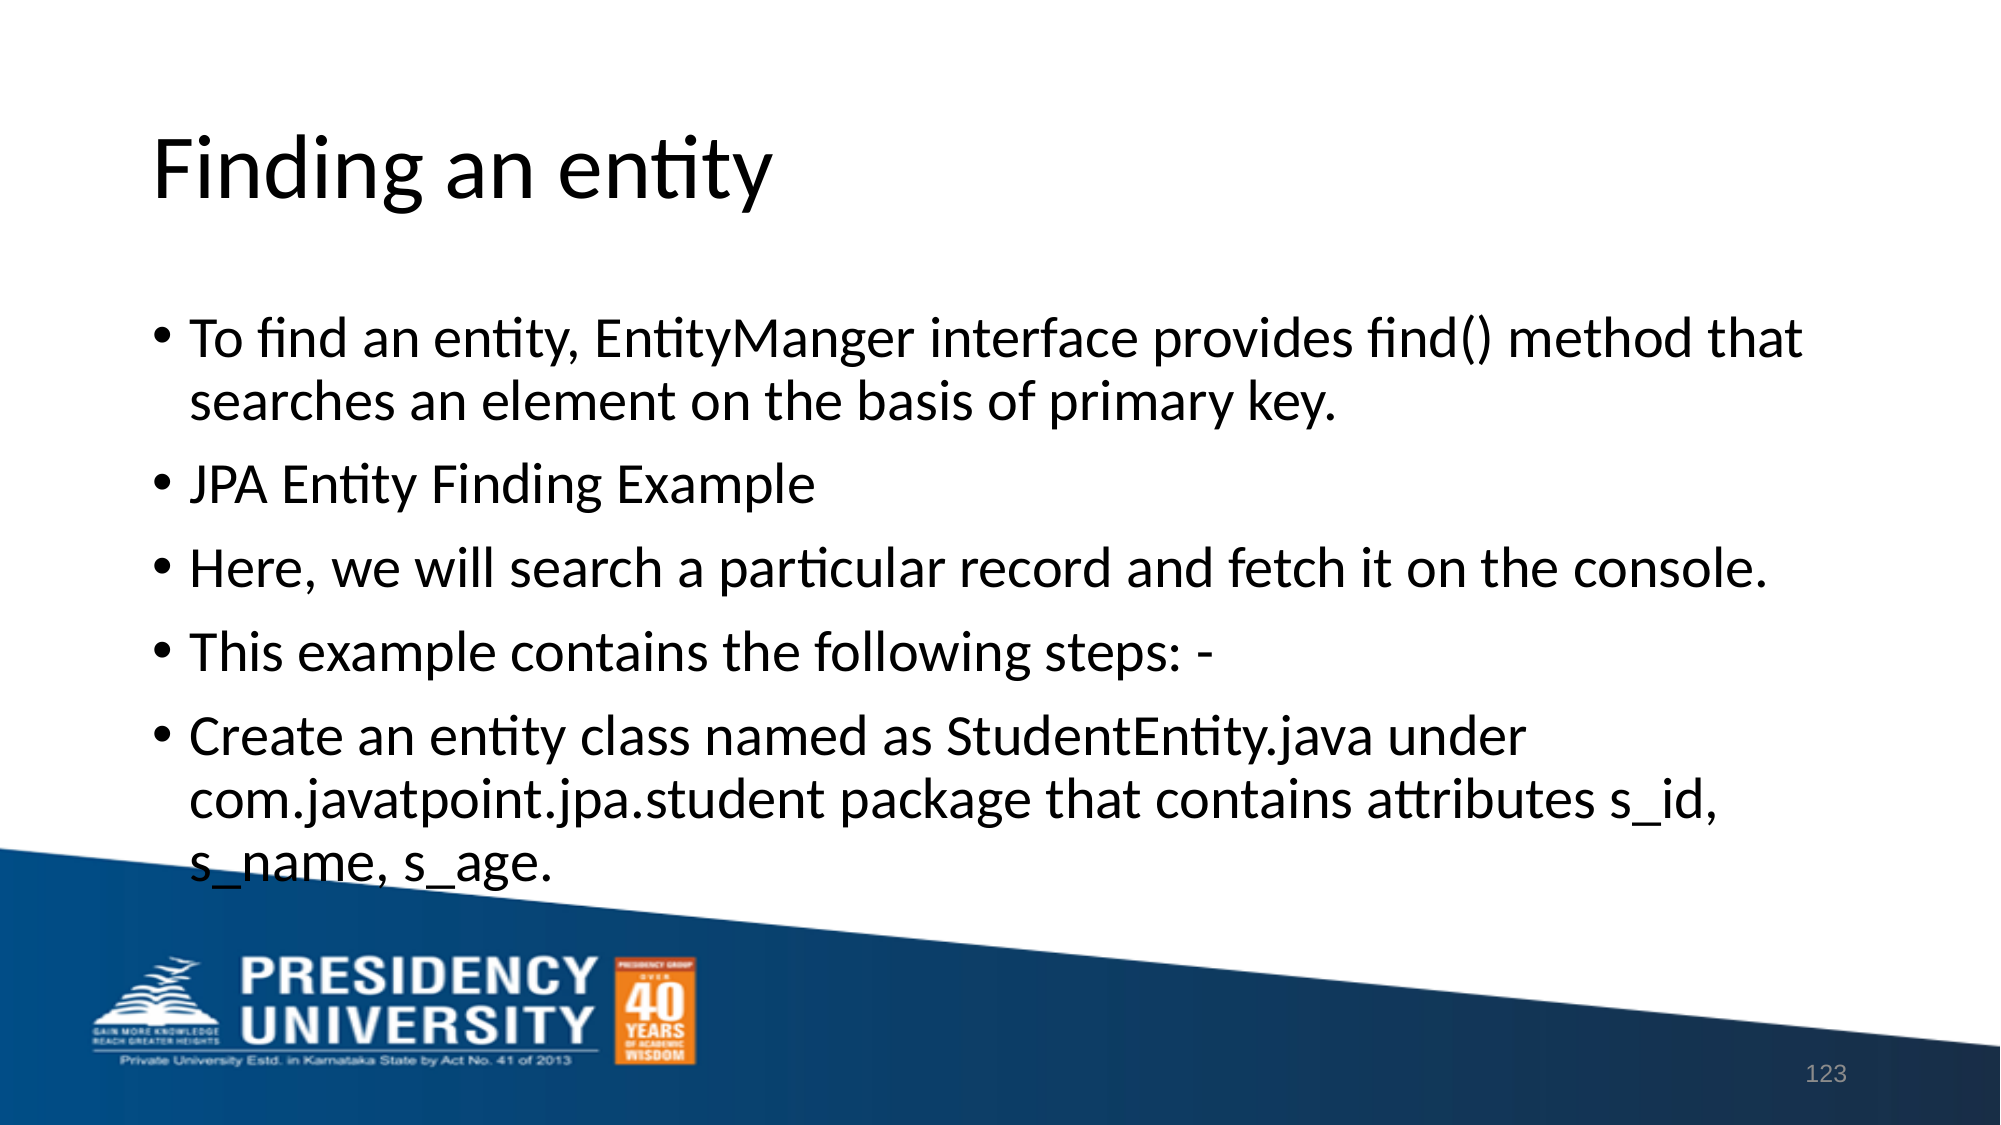

# Finding an entity
To find an entity, EntityManger interface provides find() method that searches an element on the basis of primary key.
JPA Entity Finding Example
Here, we will search a particular record and fetch it on the console.
This example contains the following steps: -
Create an entity class named as StudentEntity.java under com.javatpoint.jpa.student package that contains attributes s_id, s_name, s_age.

123